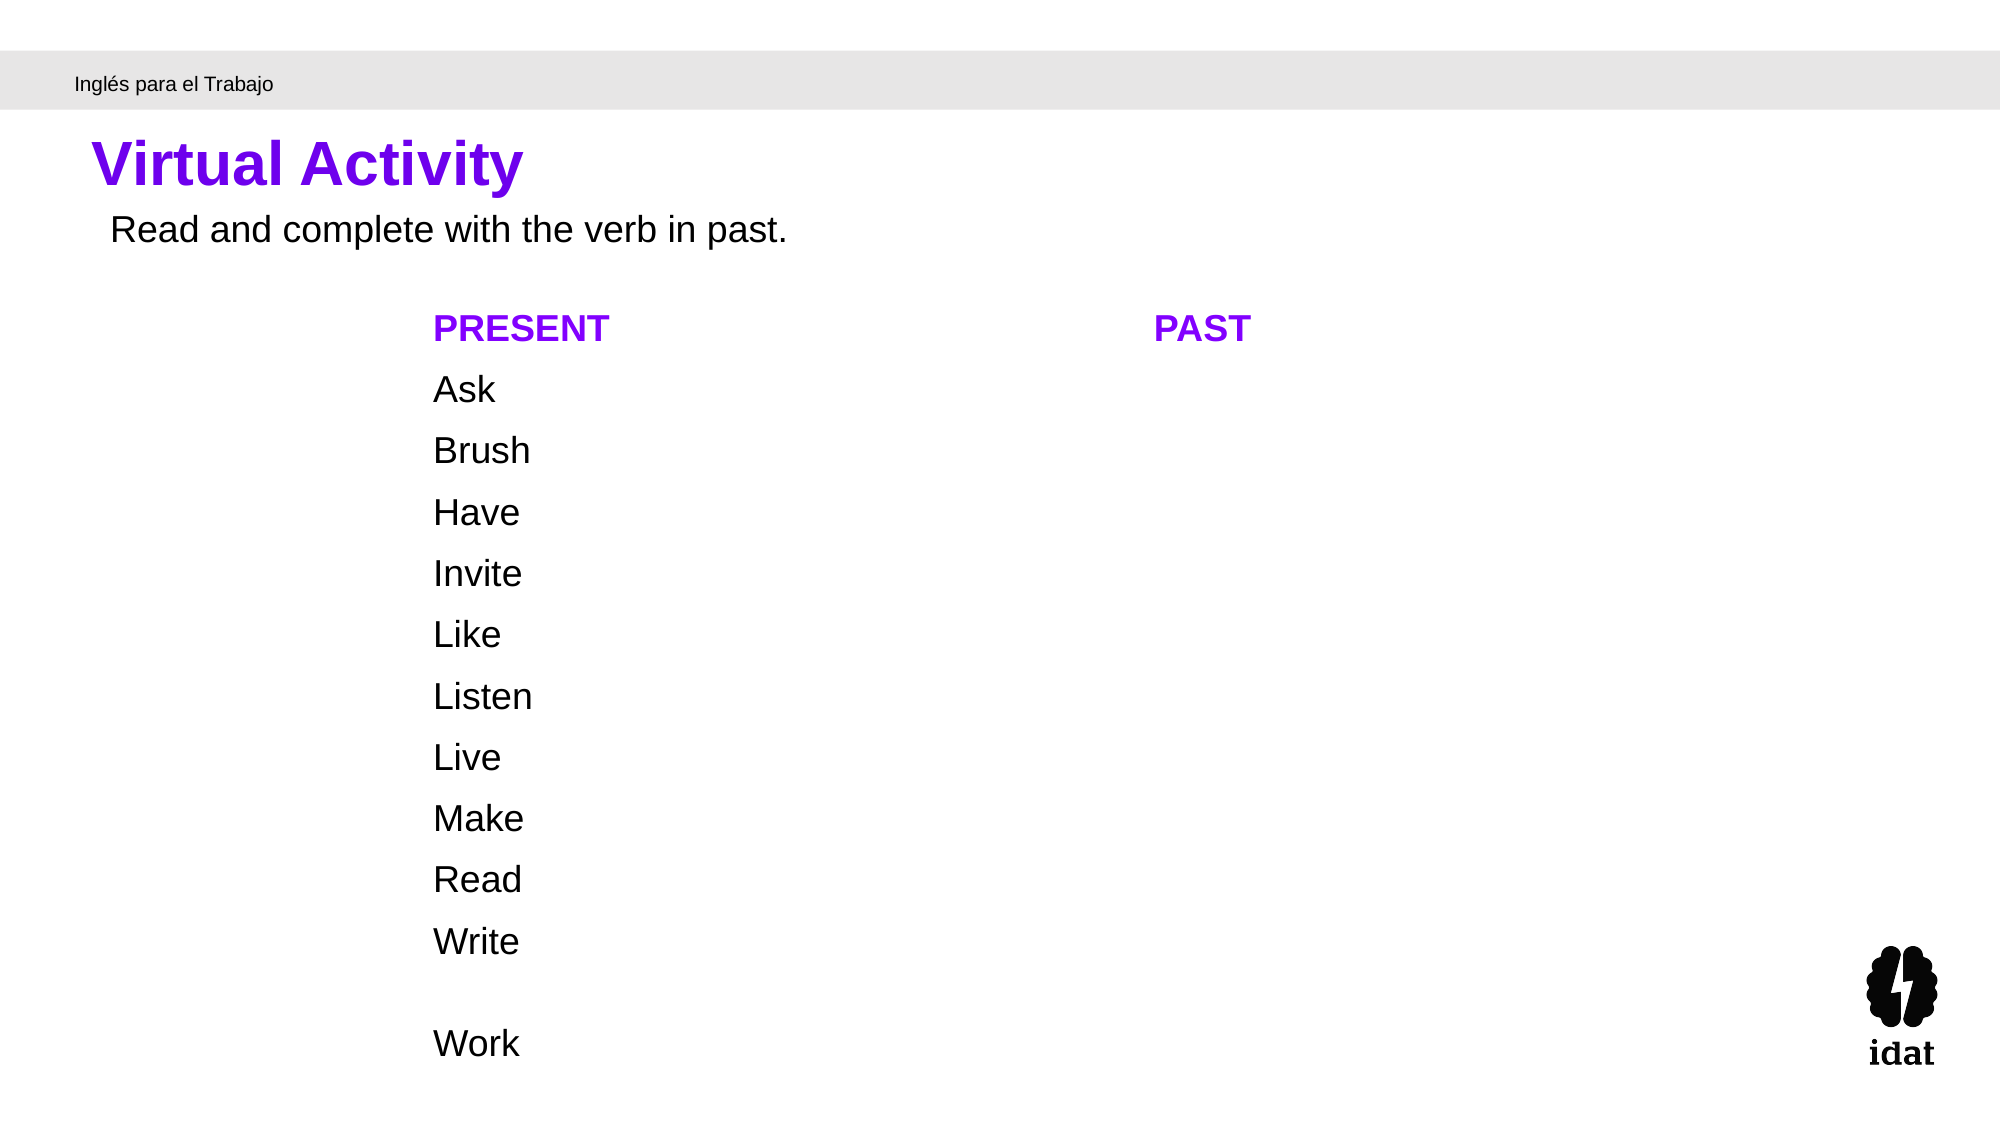

Inglés para el Trabajo
 Virtual Activity
  Read and complete with the verb in past.
PRESENT                                                    PAST
Ask
Brush
Have
Invite
Like
Listen
Live
Make
Read
Write
Work